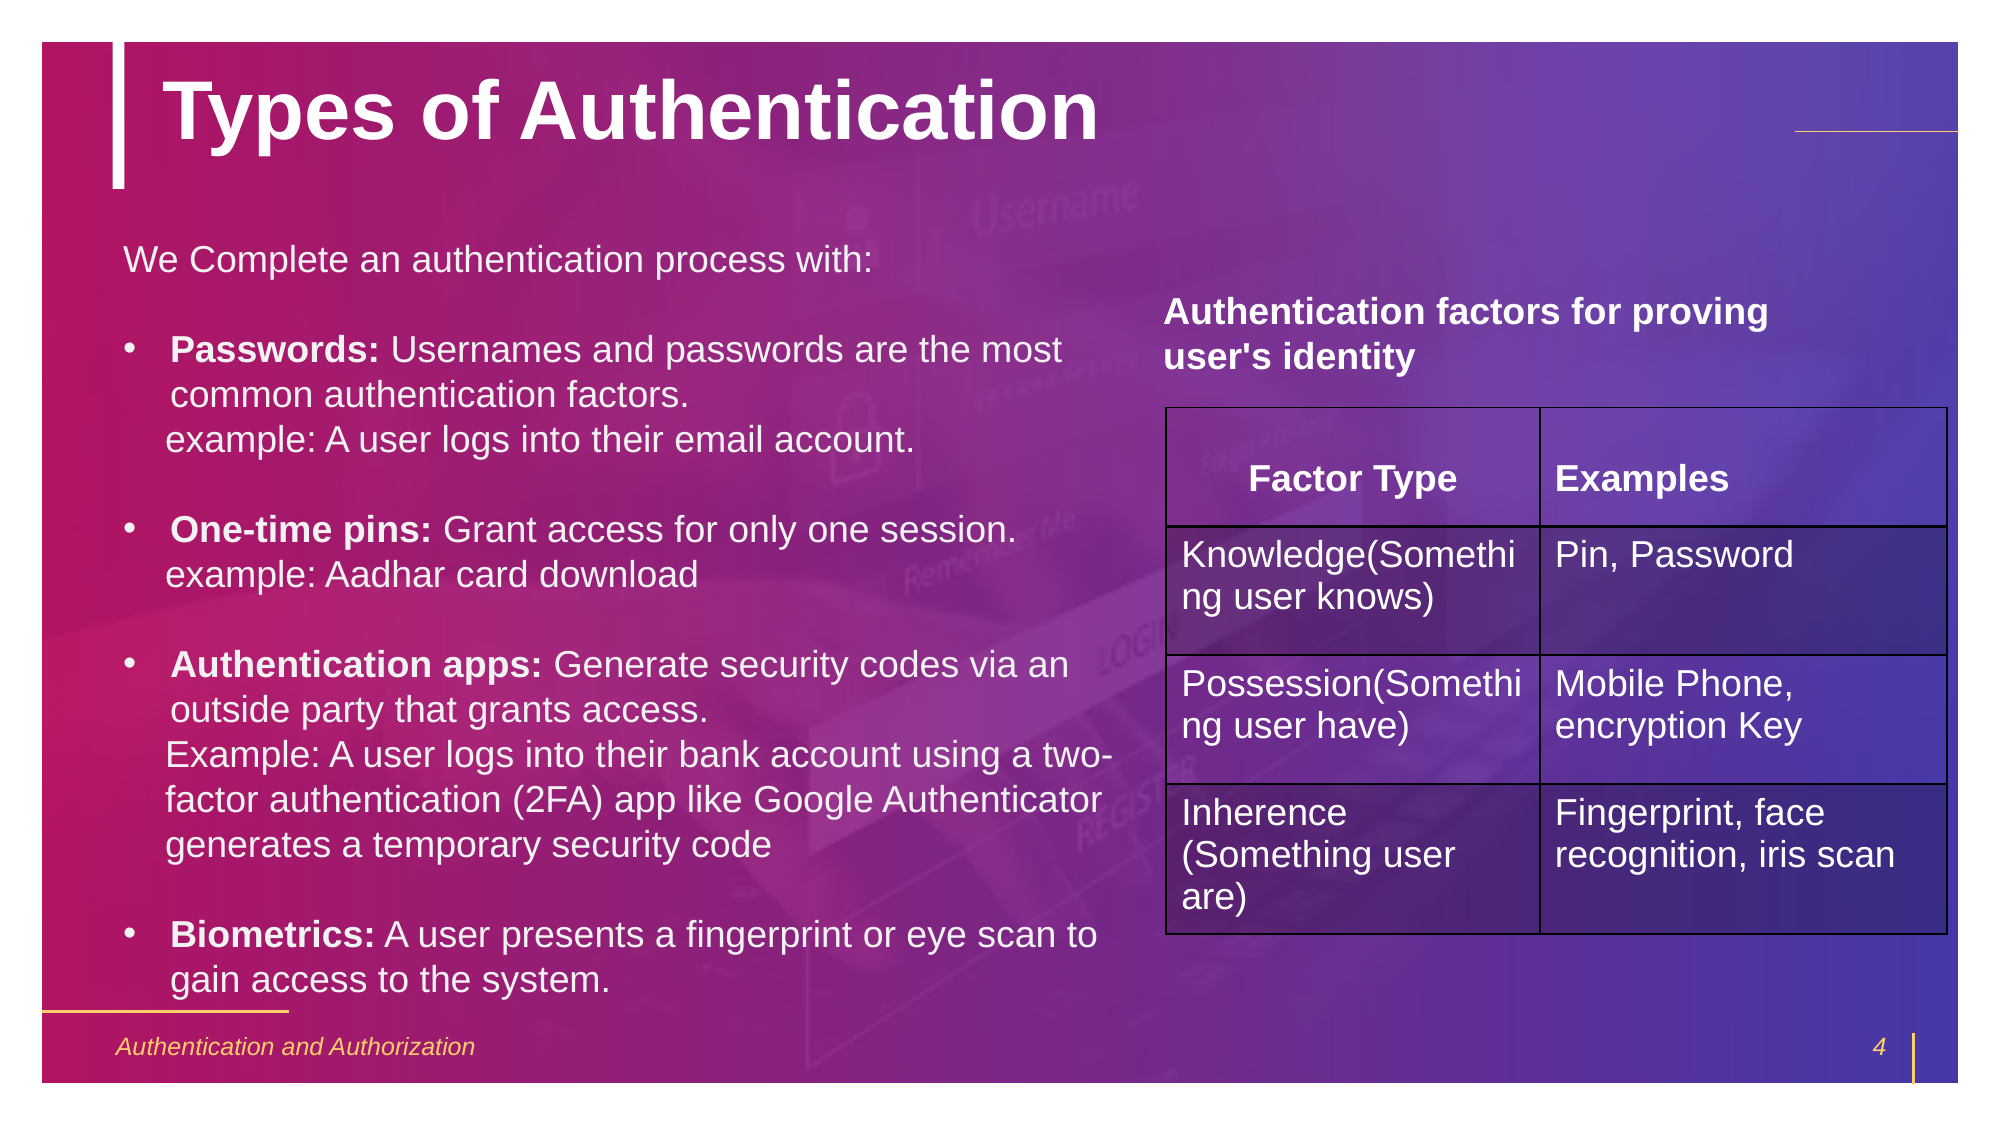

# Types of Authentication
We Complete an authentication process with:

Passwords: Usernames and passwords are the most common authentication factors.
    example: A user logs into their email account.

One-time pins: Grant access for only one session.
    example: Aadhar card download

Authentication apps: Generate security codes via an outside party that grants access.
    Example: A user logs into their bank account using a two-
    factor authentication (2FA) app like Google Authenticator
    generates a temporary security code

Biometrics: A user presents a fingerprint or eye scan to gain access to the system.
Authentication factors for proving user's identity
| Factor Type | Examples |
| --- | --- |
| Knowledge(Something user knows) | Pin, Password |
| Possession(Something user have) | Mobile Phone, encryption Key |
| Inherence (Something user are) | Fingerprint, face recognition, iris scan |
Authentication and Authorization
4